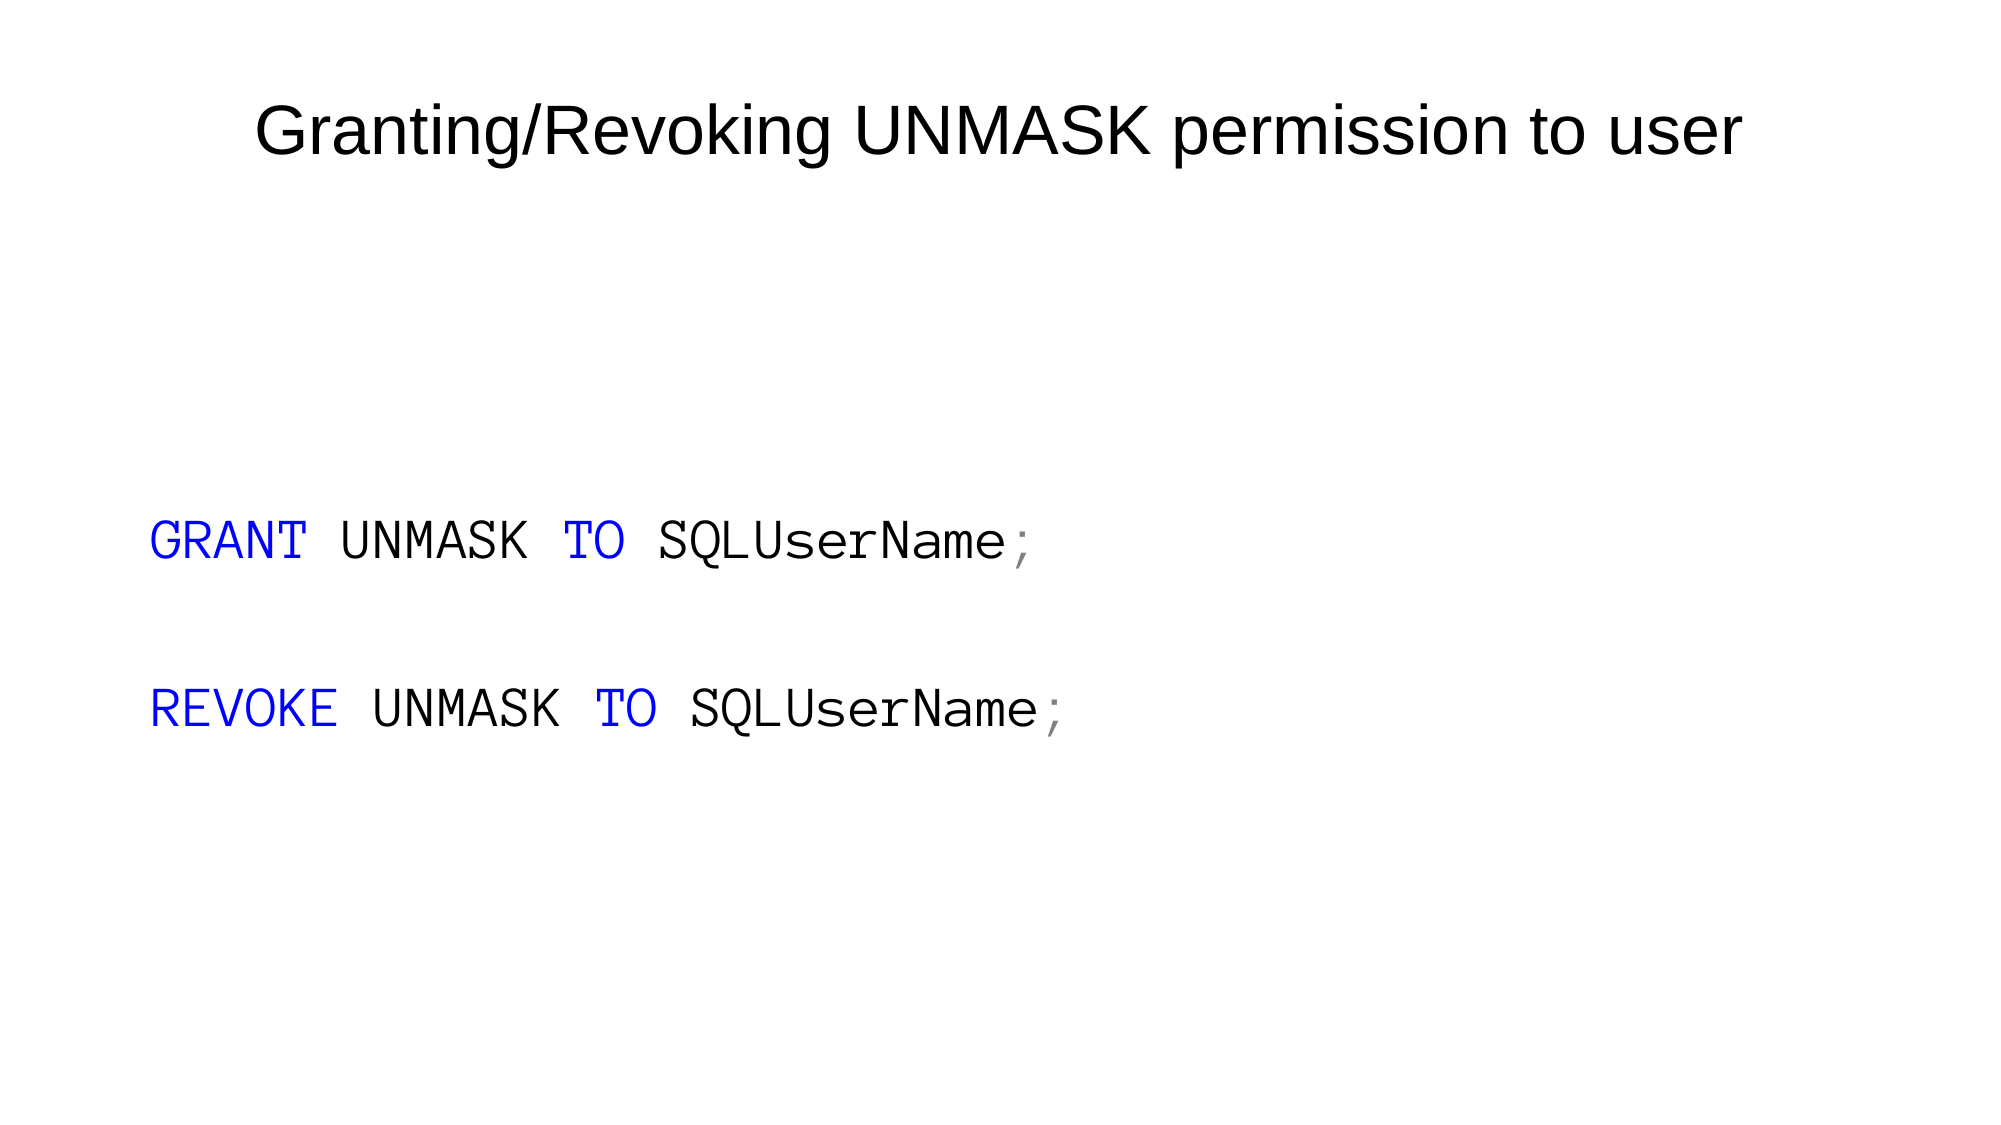

# Granting/Revoking UNMASK permission to user
GRANT UNMASK TO SQLUserName;

REVOKE UNMASK TO SQLUserName;